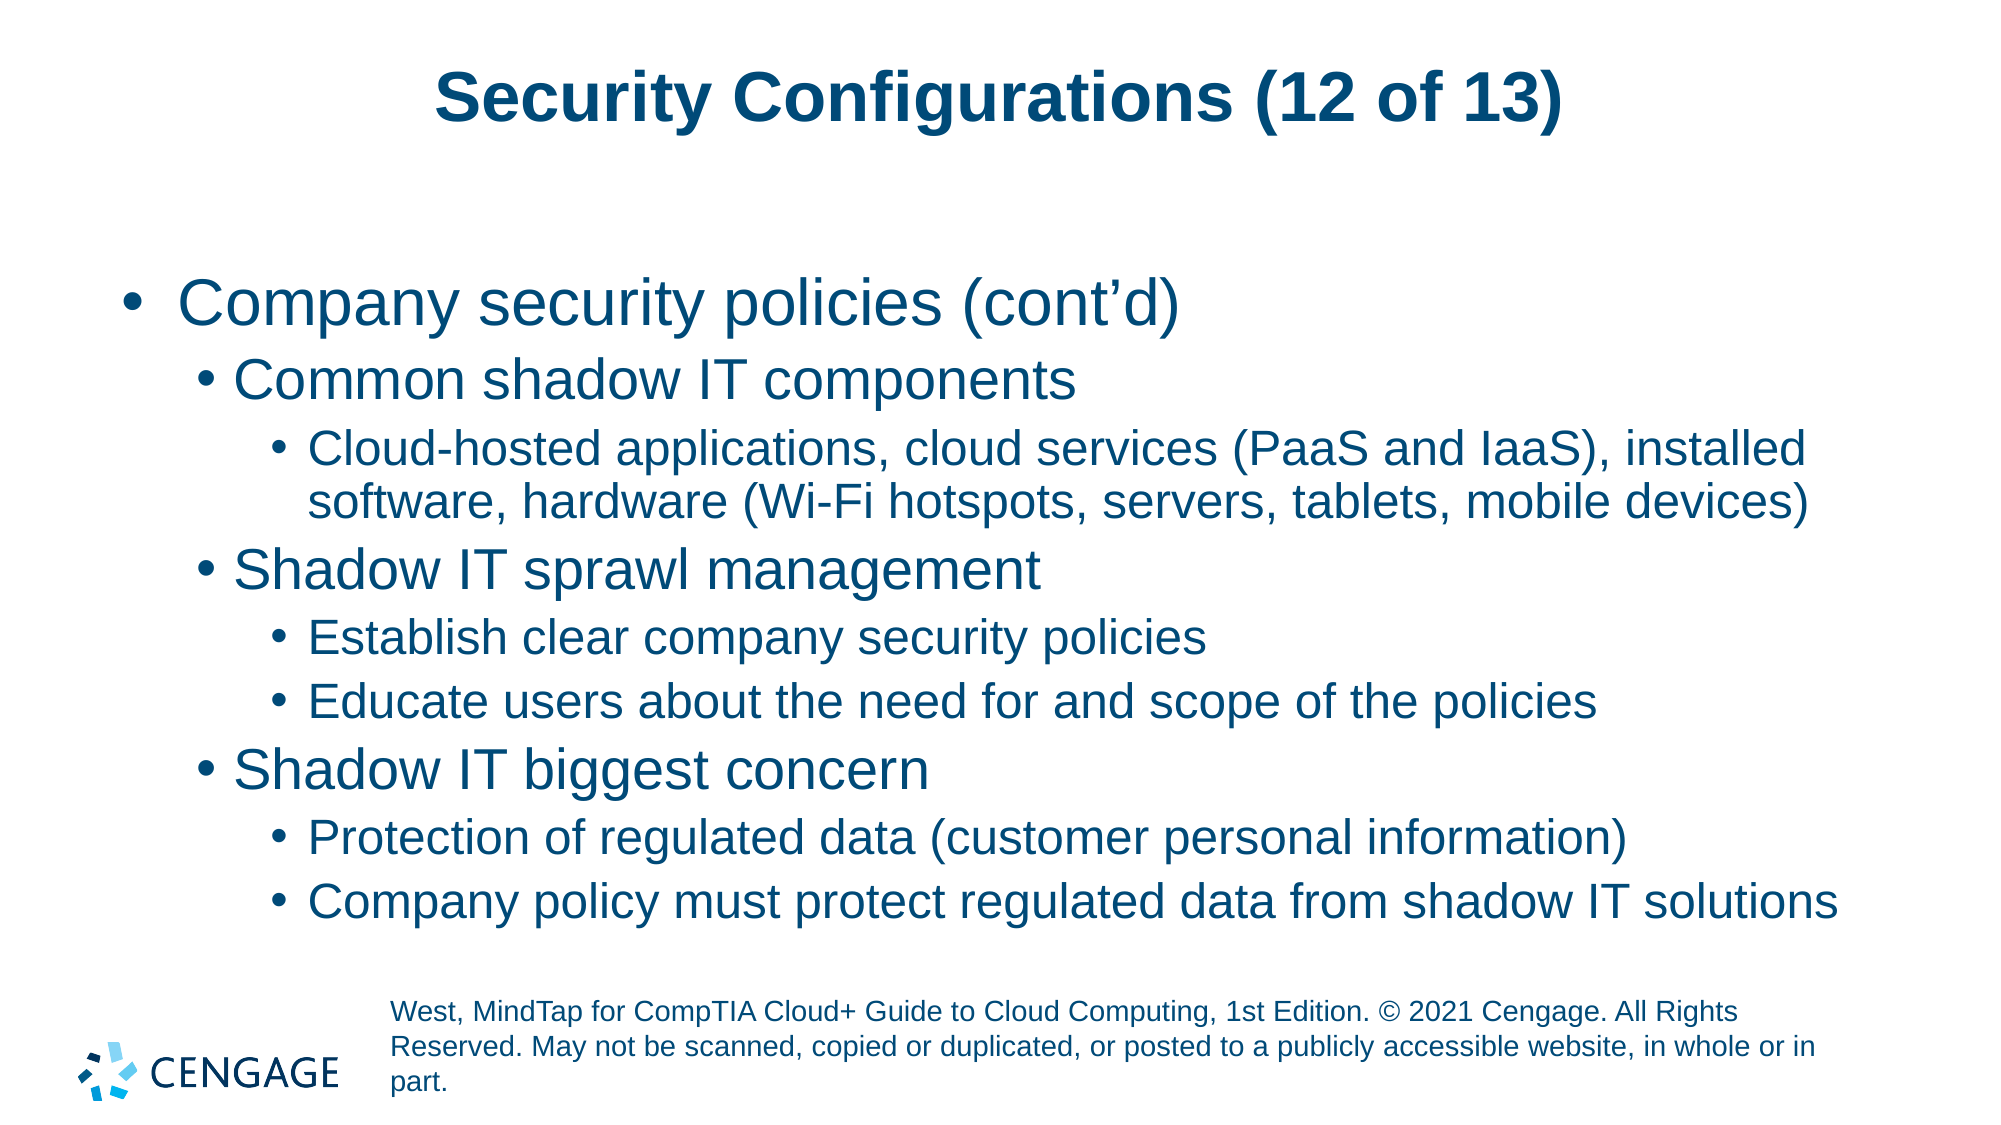

# Security Configurations (12 of 13)
Company security policies (cont’d)
Common shadow IT components
Cloud-hosted applications, cloud services (PaaS and IaaS), installed software, hardware (Wi-Fi hotspots, servers, tablets, mobile devices)
Shadow IT sprawl management
Establish clear company security policies
Educate users about the need for and scope of the policies
Shadow IT biggest concern
Protection of regulated data (customer personal information)
Company policy must protect regulated data from shadow IT solutions